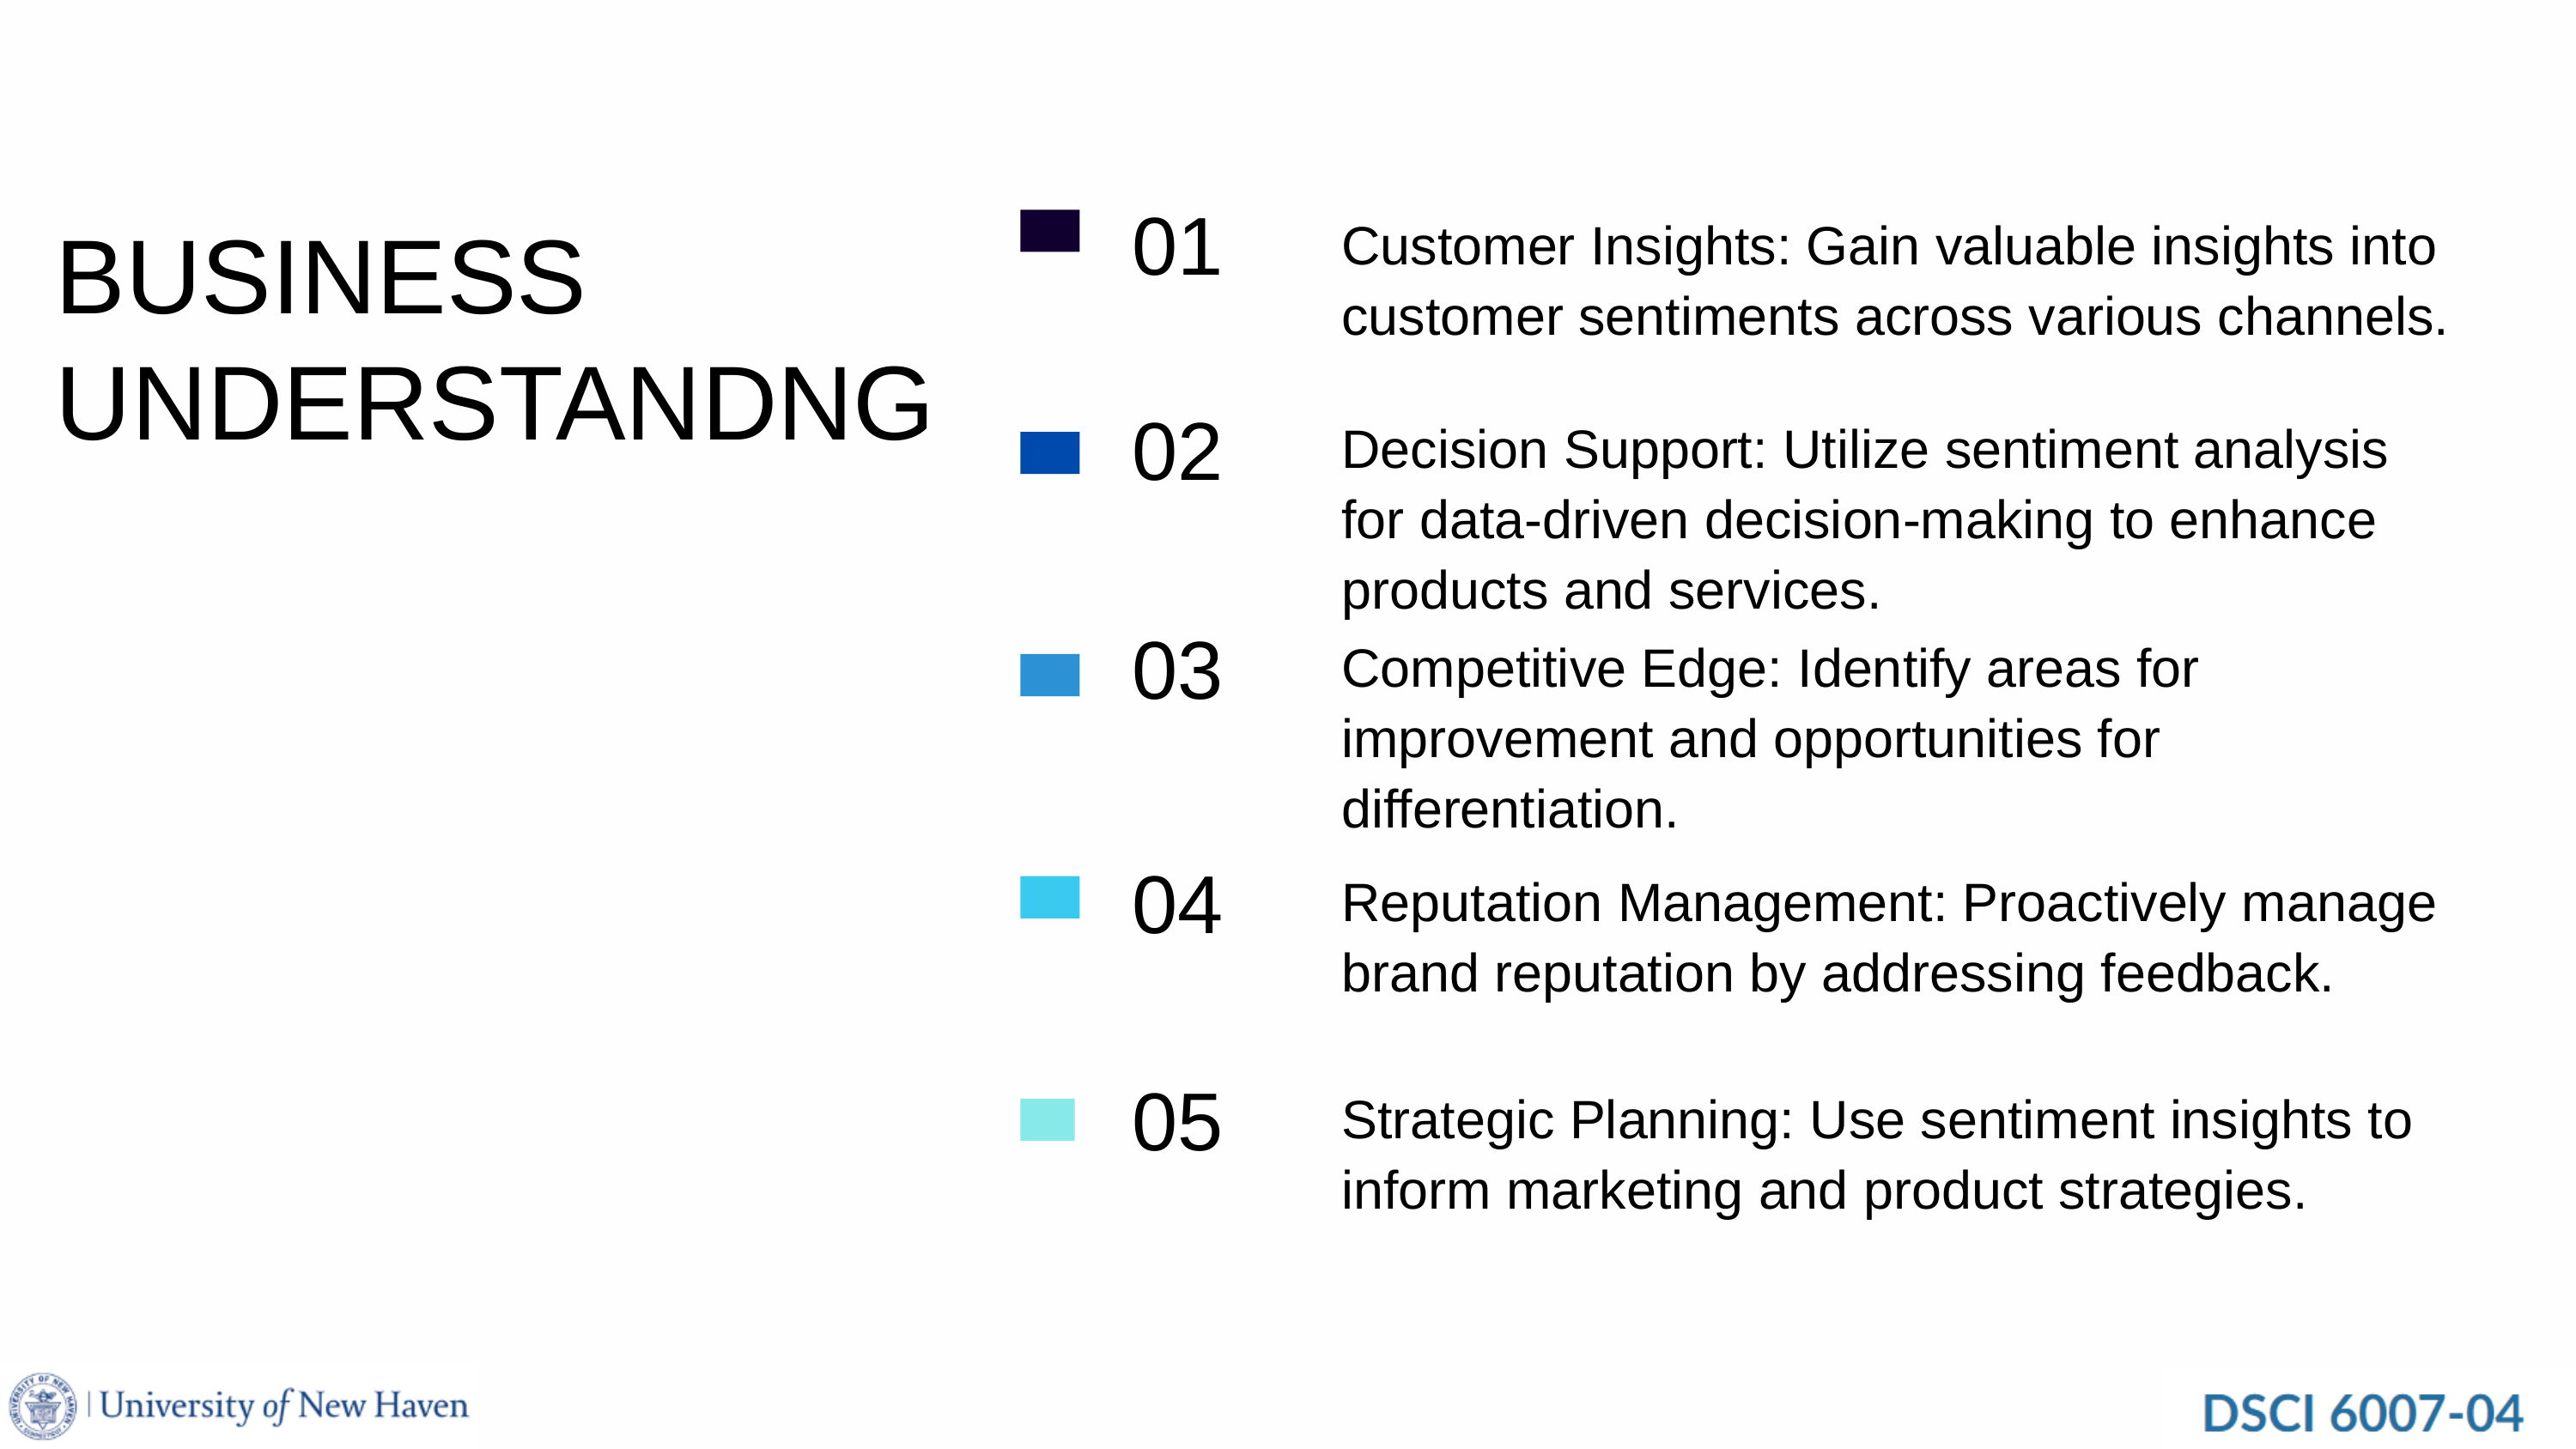

01
Customer Insights: Gain valuable insights into customer sentiments across various channels.
BUSINESS UNDERSTANDNG

02
Decision Support: Utilize sentiment analysis for data-driven decision-making to enhance products and services.

03
Competitive Edge: Identify areas for improvement and opportunities for differentiation.

04
Reputation Management: Proactively manage brand reputation by addressing feedback.

05
Strategic Planning: Use sentiment insights to inform marketing and product strategies.